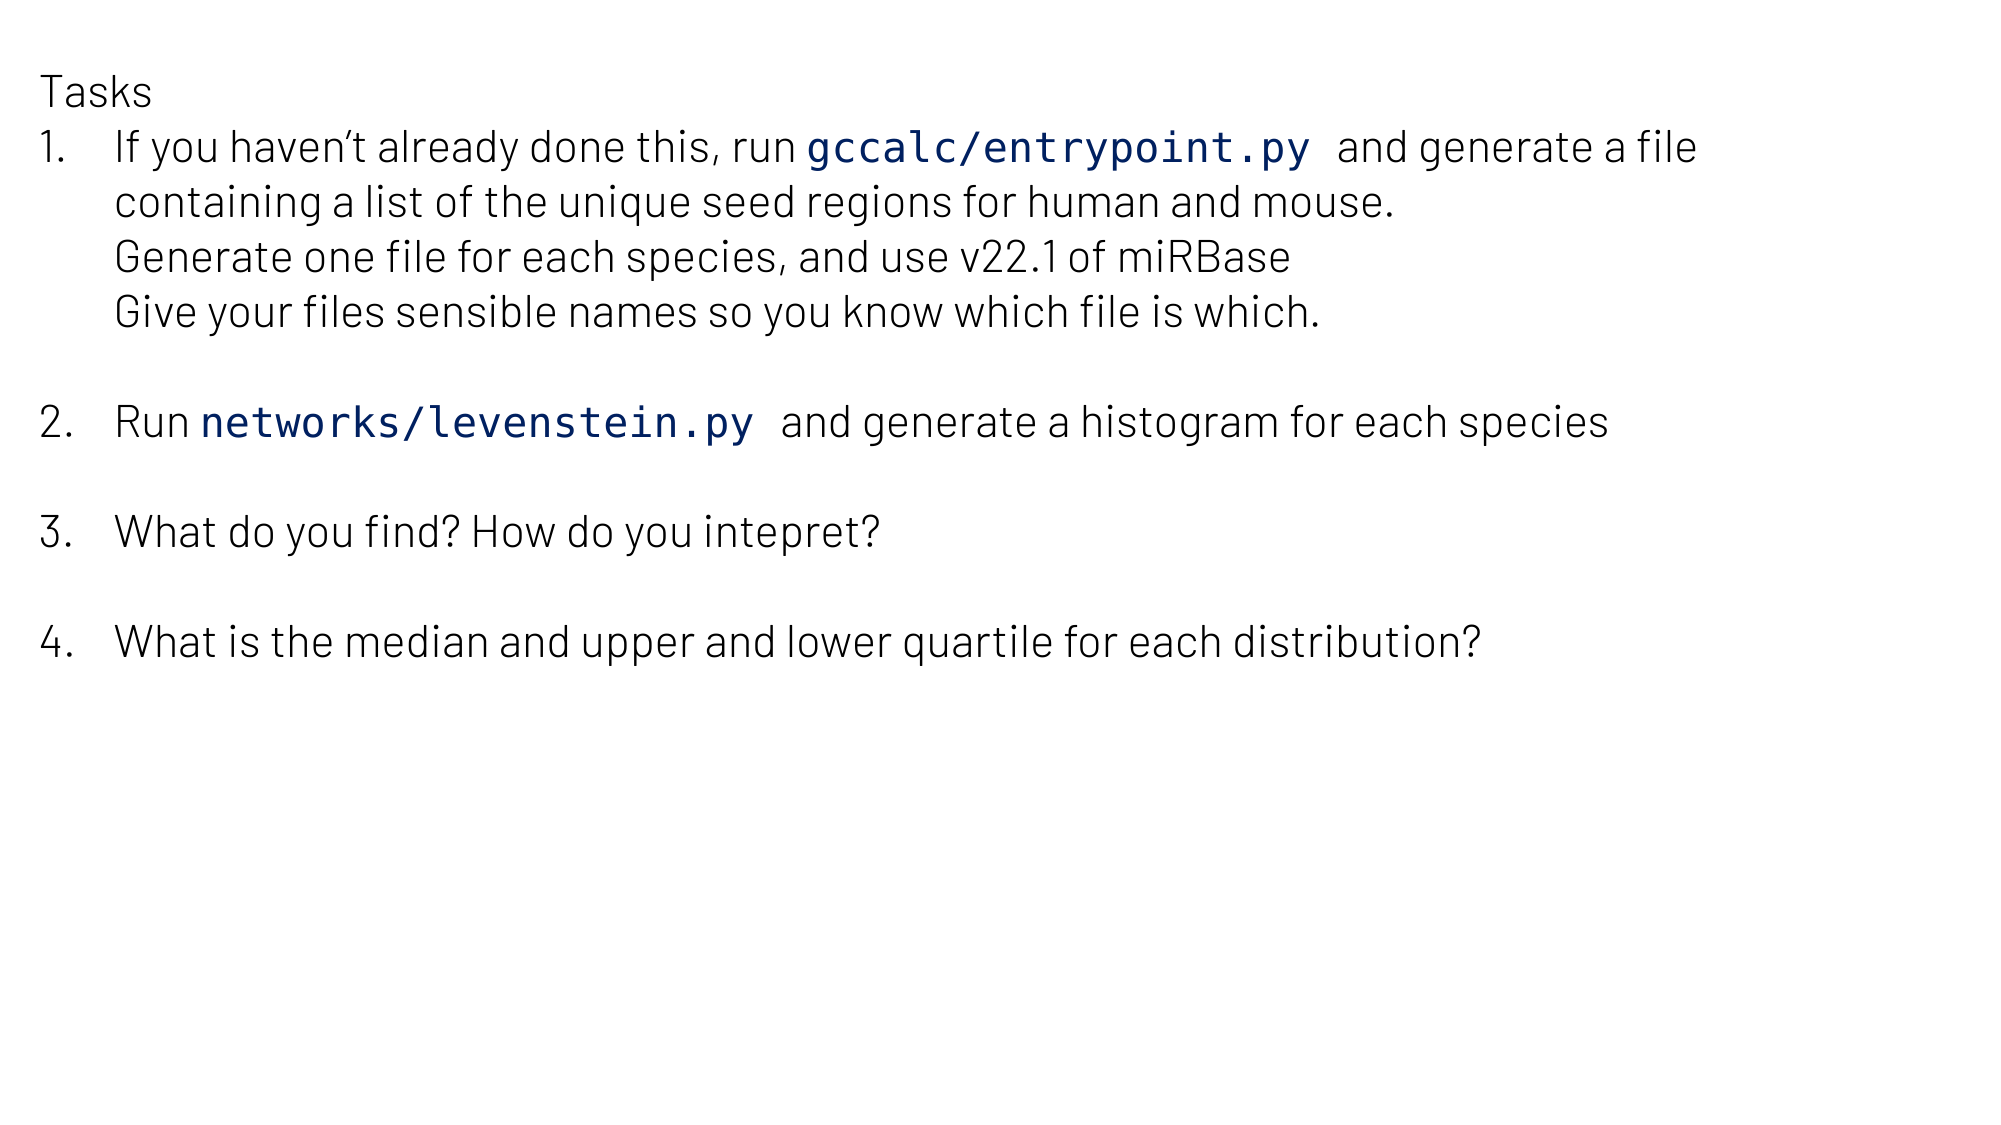

Tasks
If you haven’t already done this, run gccalc/entrypoint.py and generate a file containing a list of the unique seed regions for human and mouse.
Generate one file for each species, and use v22.1 of miRBase
Give your files sensible names so you know which file is which.

Run networks/levenstein.py and generate a histogram for each species

What do you find? How do you intepret?

What is the median and upper and lower quartile for each distribution?